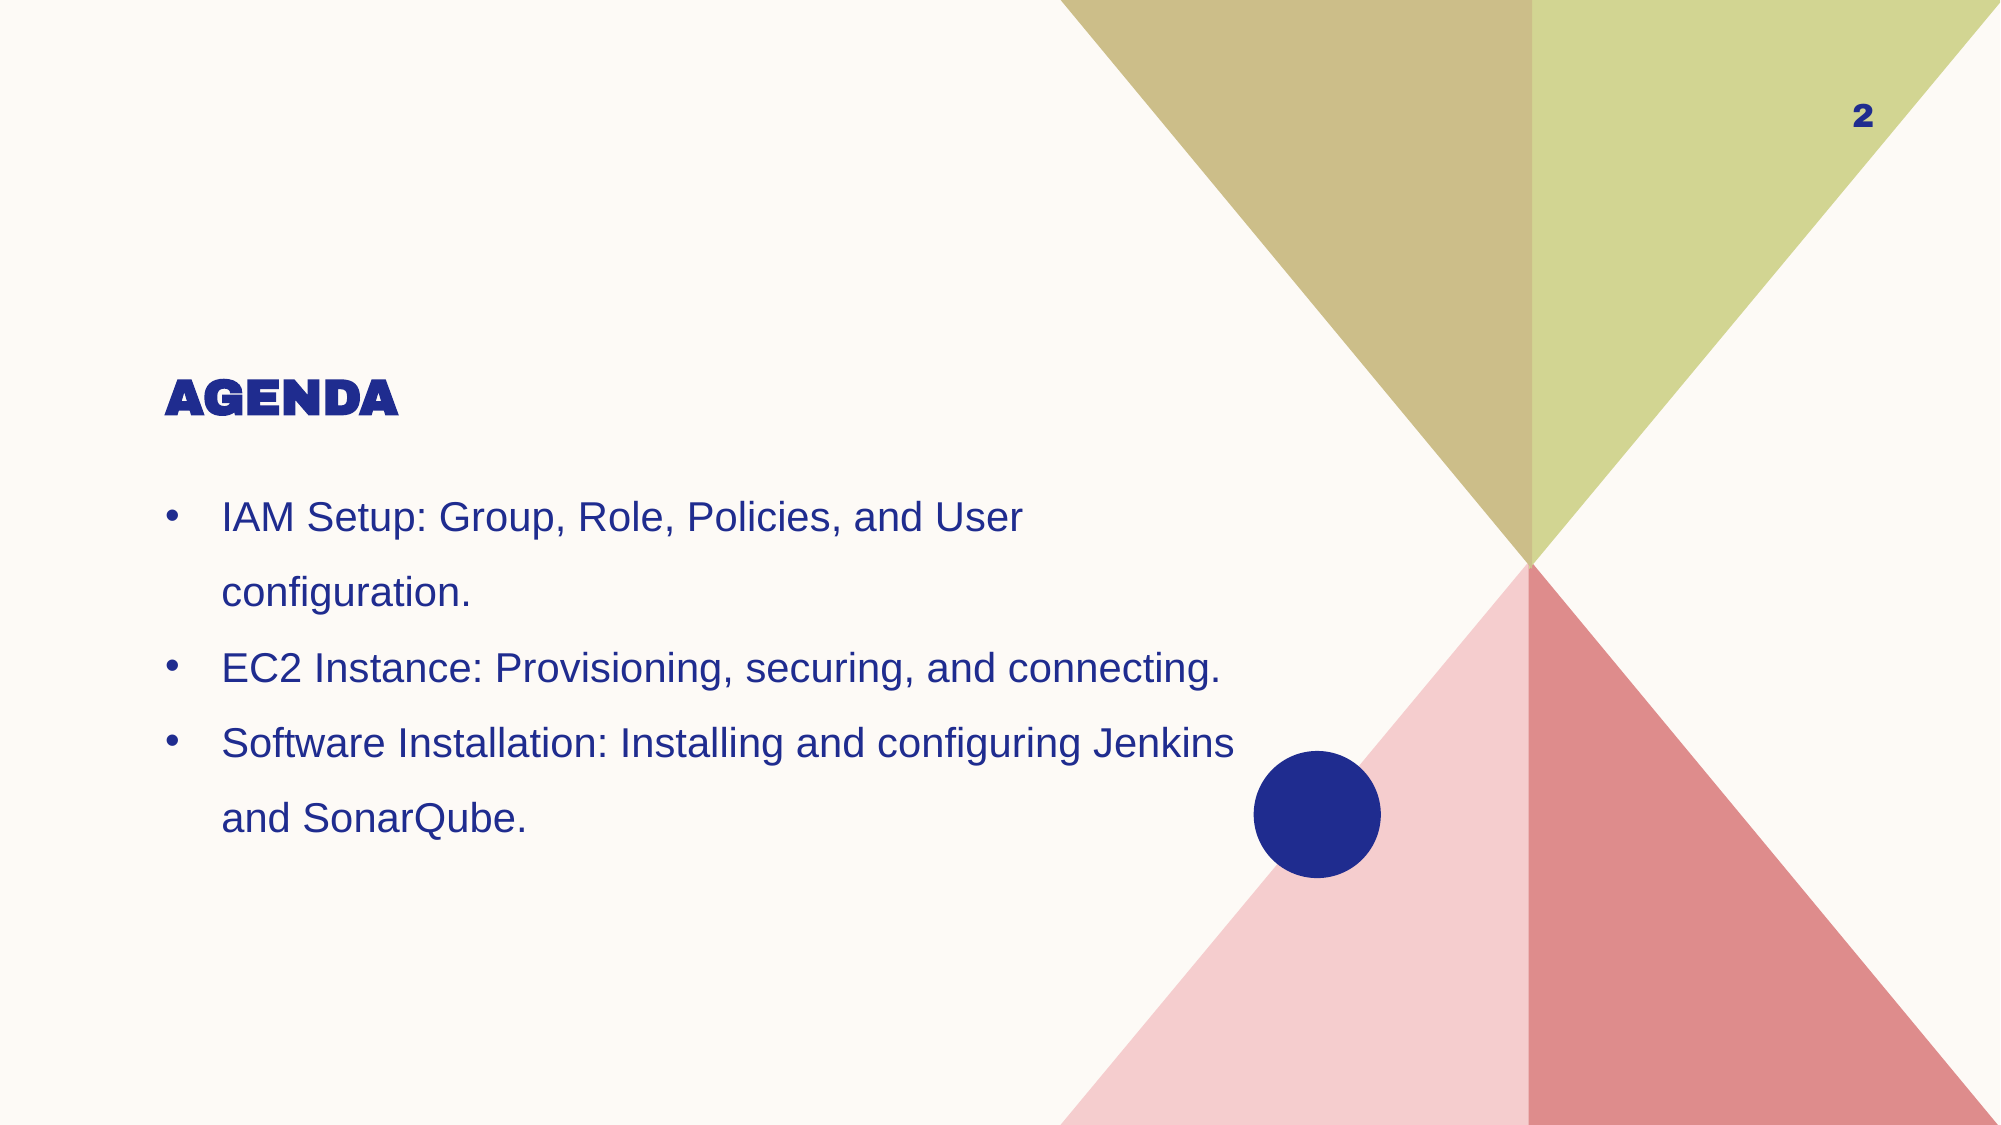

2
# agenda
IAM Setup: Group, Role, Policies, and User configuration.
EC2 Instance: Provisioning, securing, and connecting.
Software Installation: Installing and configuring Jenkins and SonarQube.